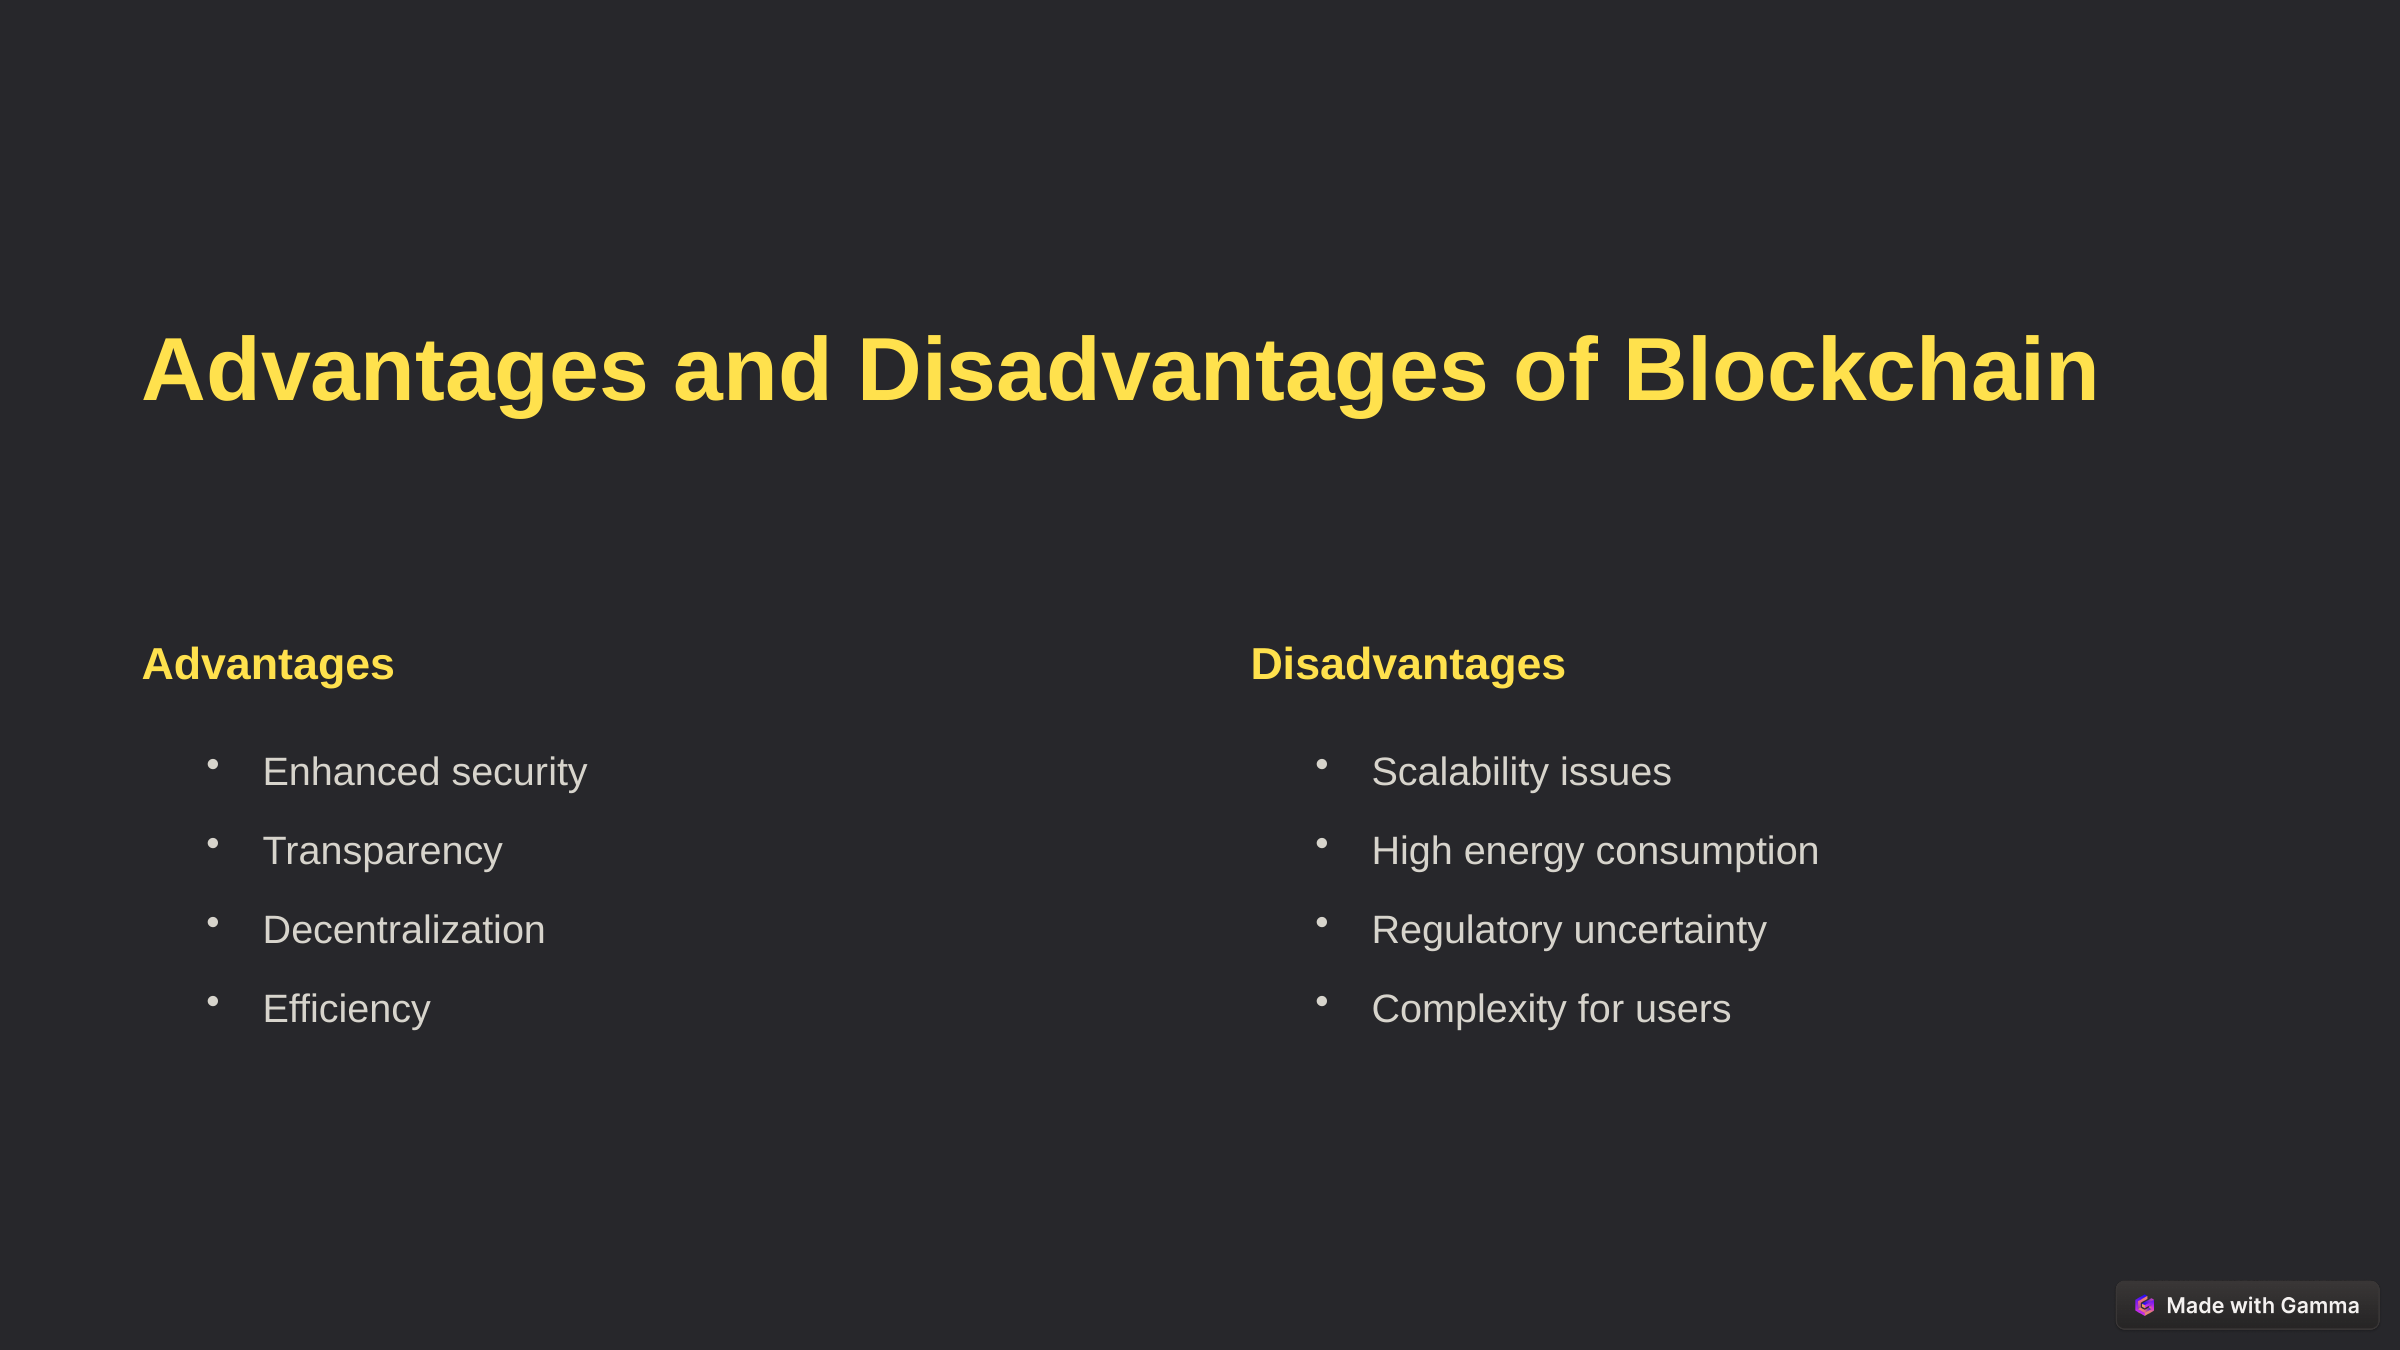

Advantages and Disadvantages of Blockchain
Advantages
Disadvantages
Enhanced security
Scalability issues
Transparency
High energy consumption
Decentralization
Regulatory uncertainty
Efficiency
Complexity for users